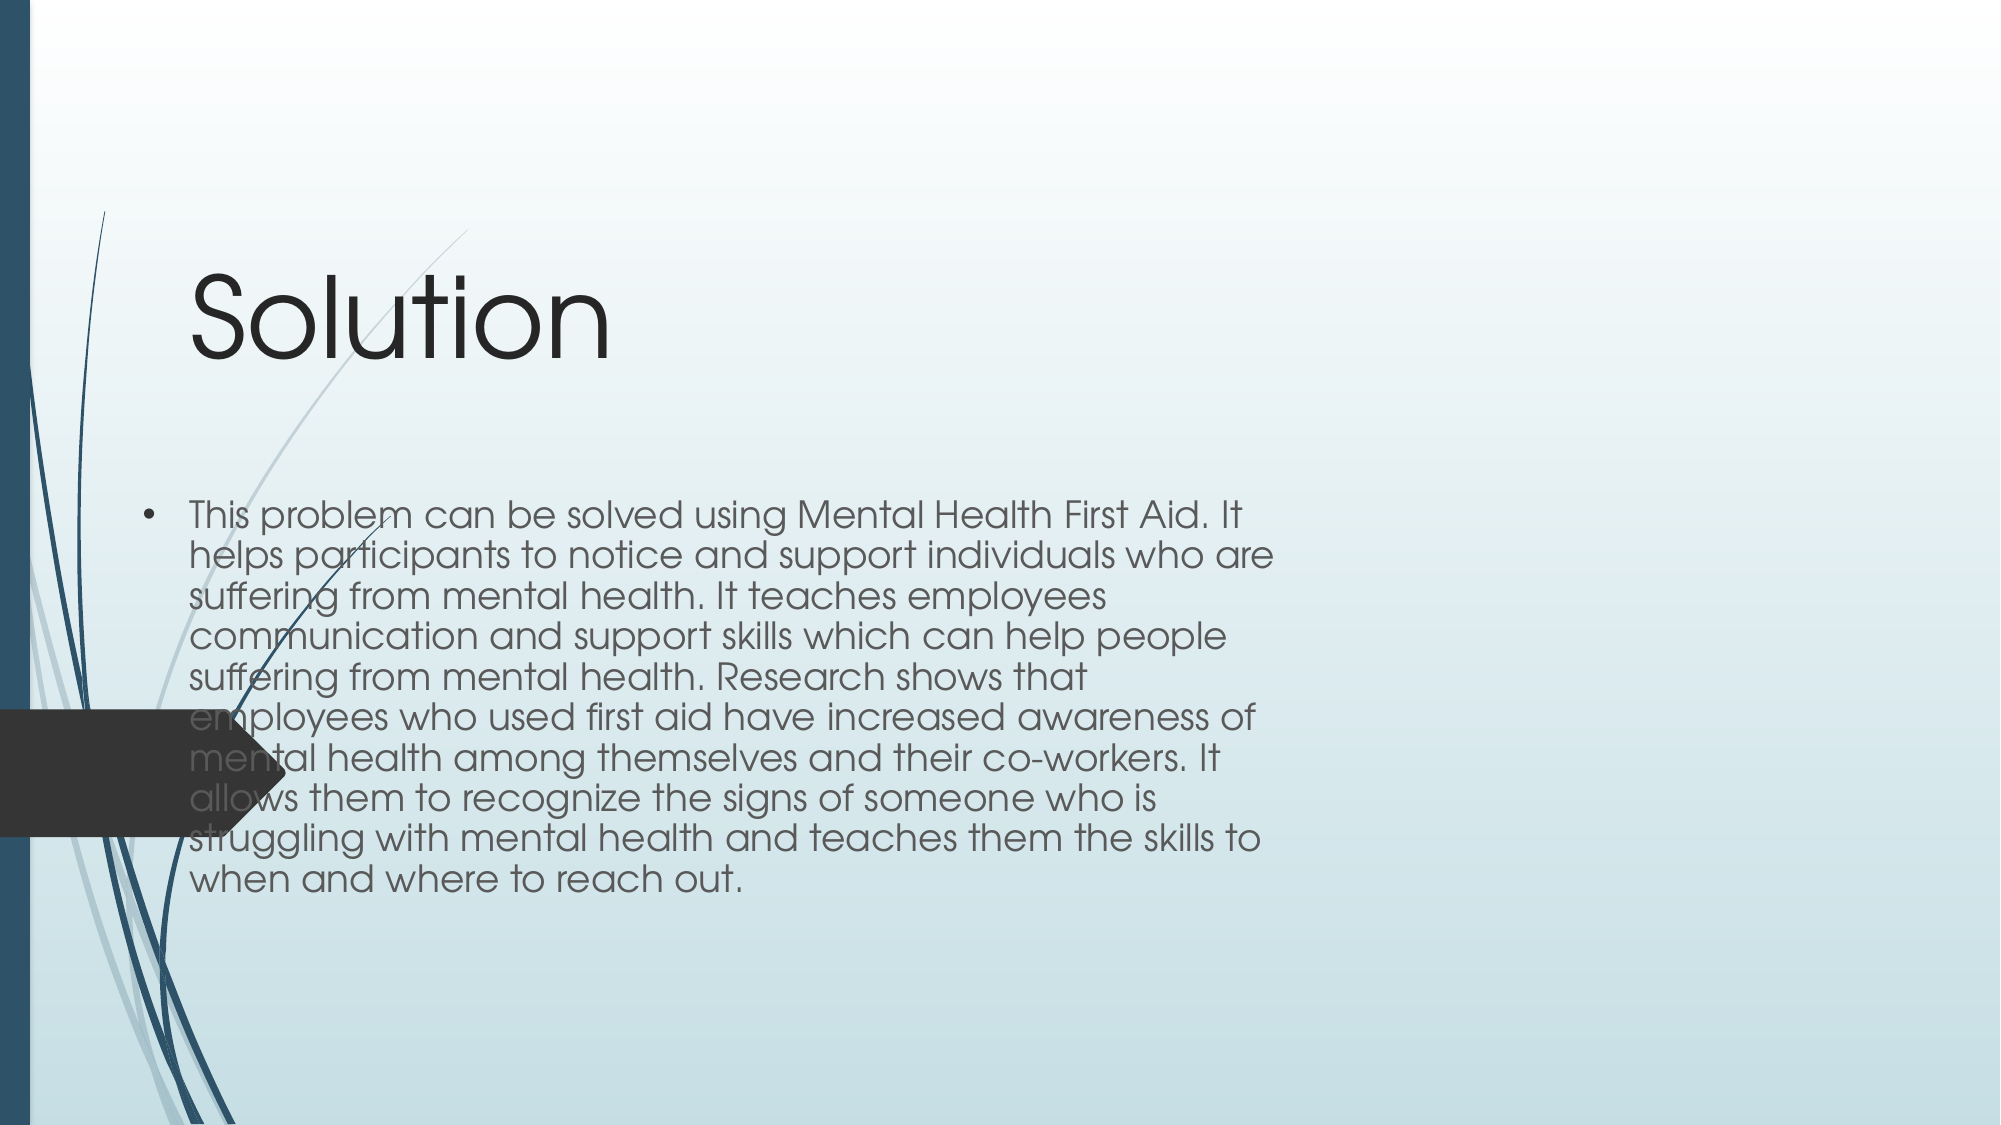

# Solution
This problem can be solved using Mental Health First Aid. It helps participants to notice and support individuals who are suffering from mental health. It teaches employees communication and support skills which can help people suffering from mental health. Research shows that employees who used first aid have increased awareness of mental health among themselves and their co-workers. It allows them to recognize the signs of someone who is struggling with mental health and teaches them the skills to when and where to reach out.